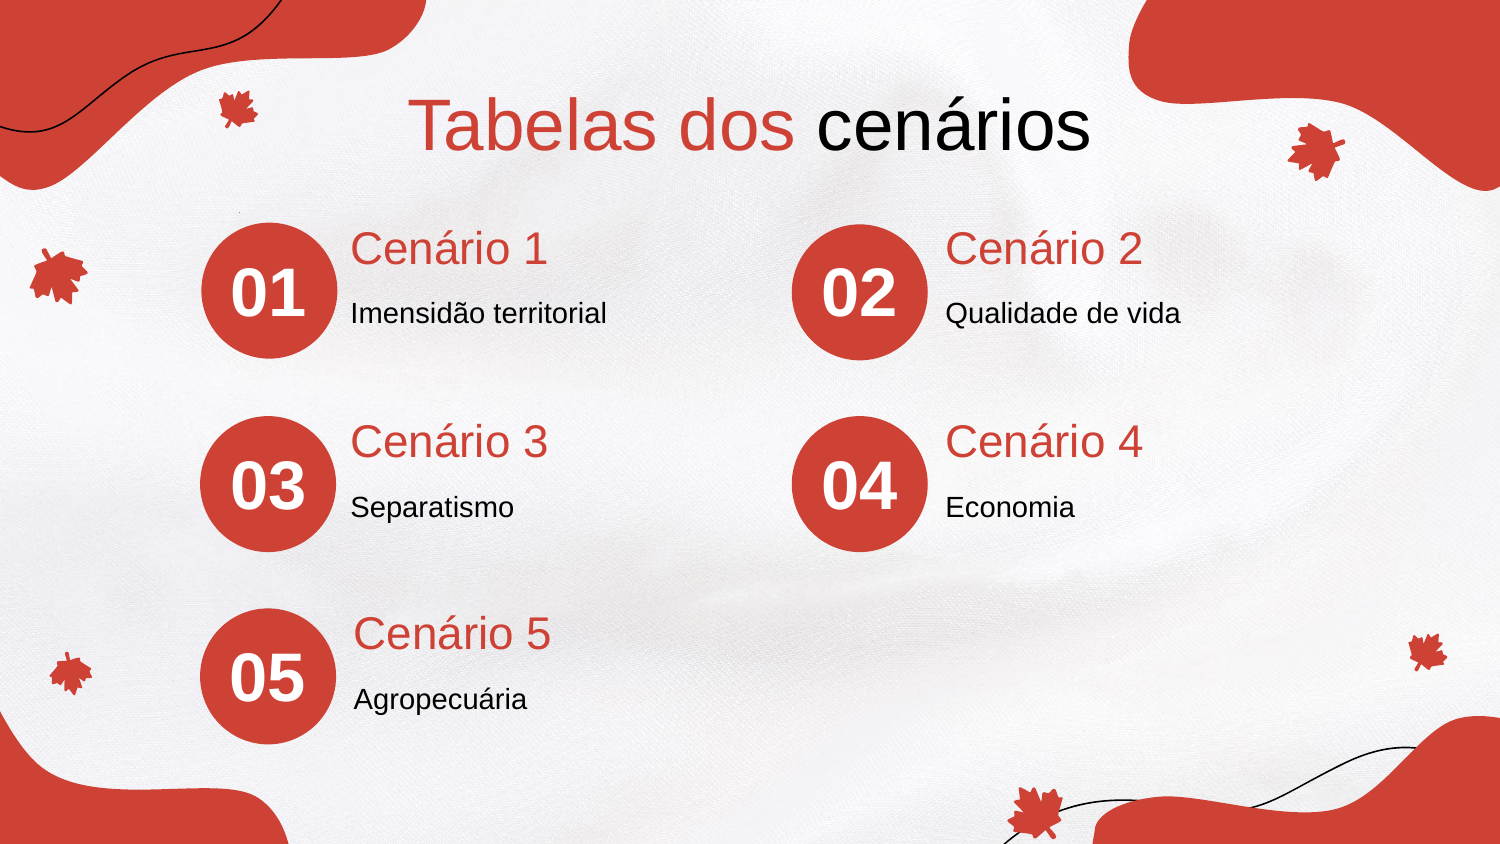

Tabelas dos cenários
Cenário 1
Cenário 2

# 01
02
Imensidão territorial
Qualidade de vida
Cenário 4
Cenário 3

03
04
Separatismo
Economia
Cenário 5

05
Agropecuária